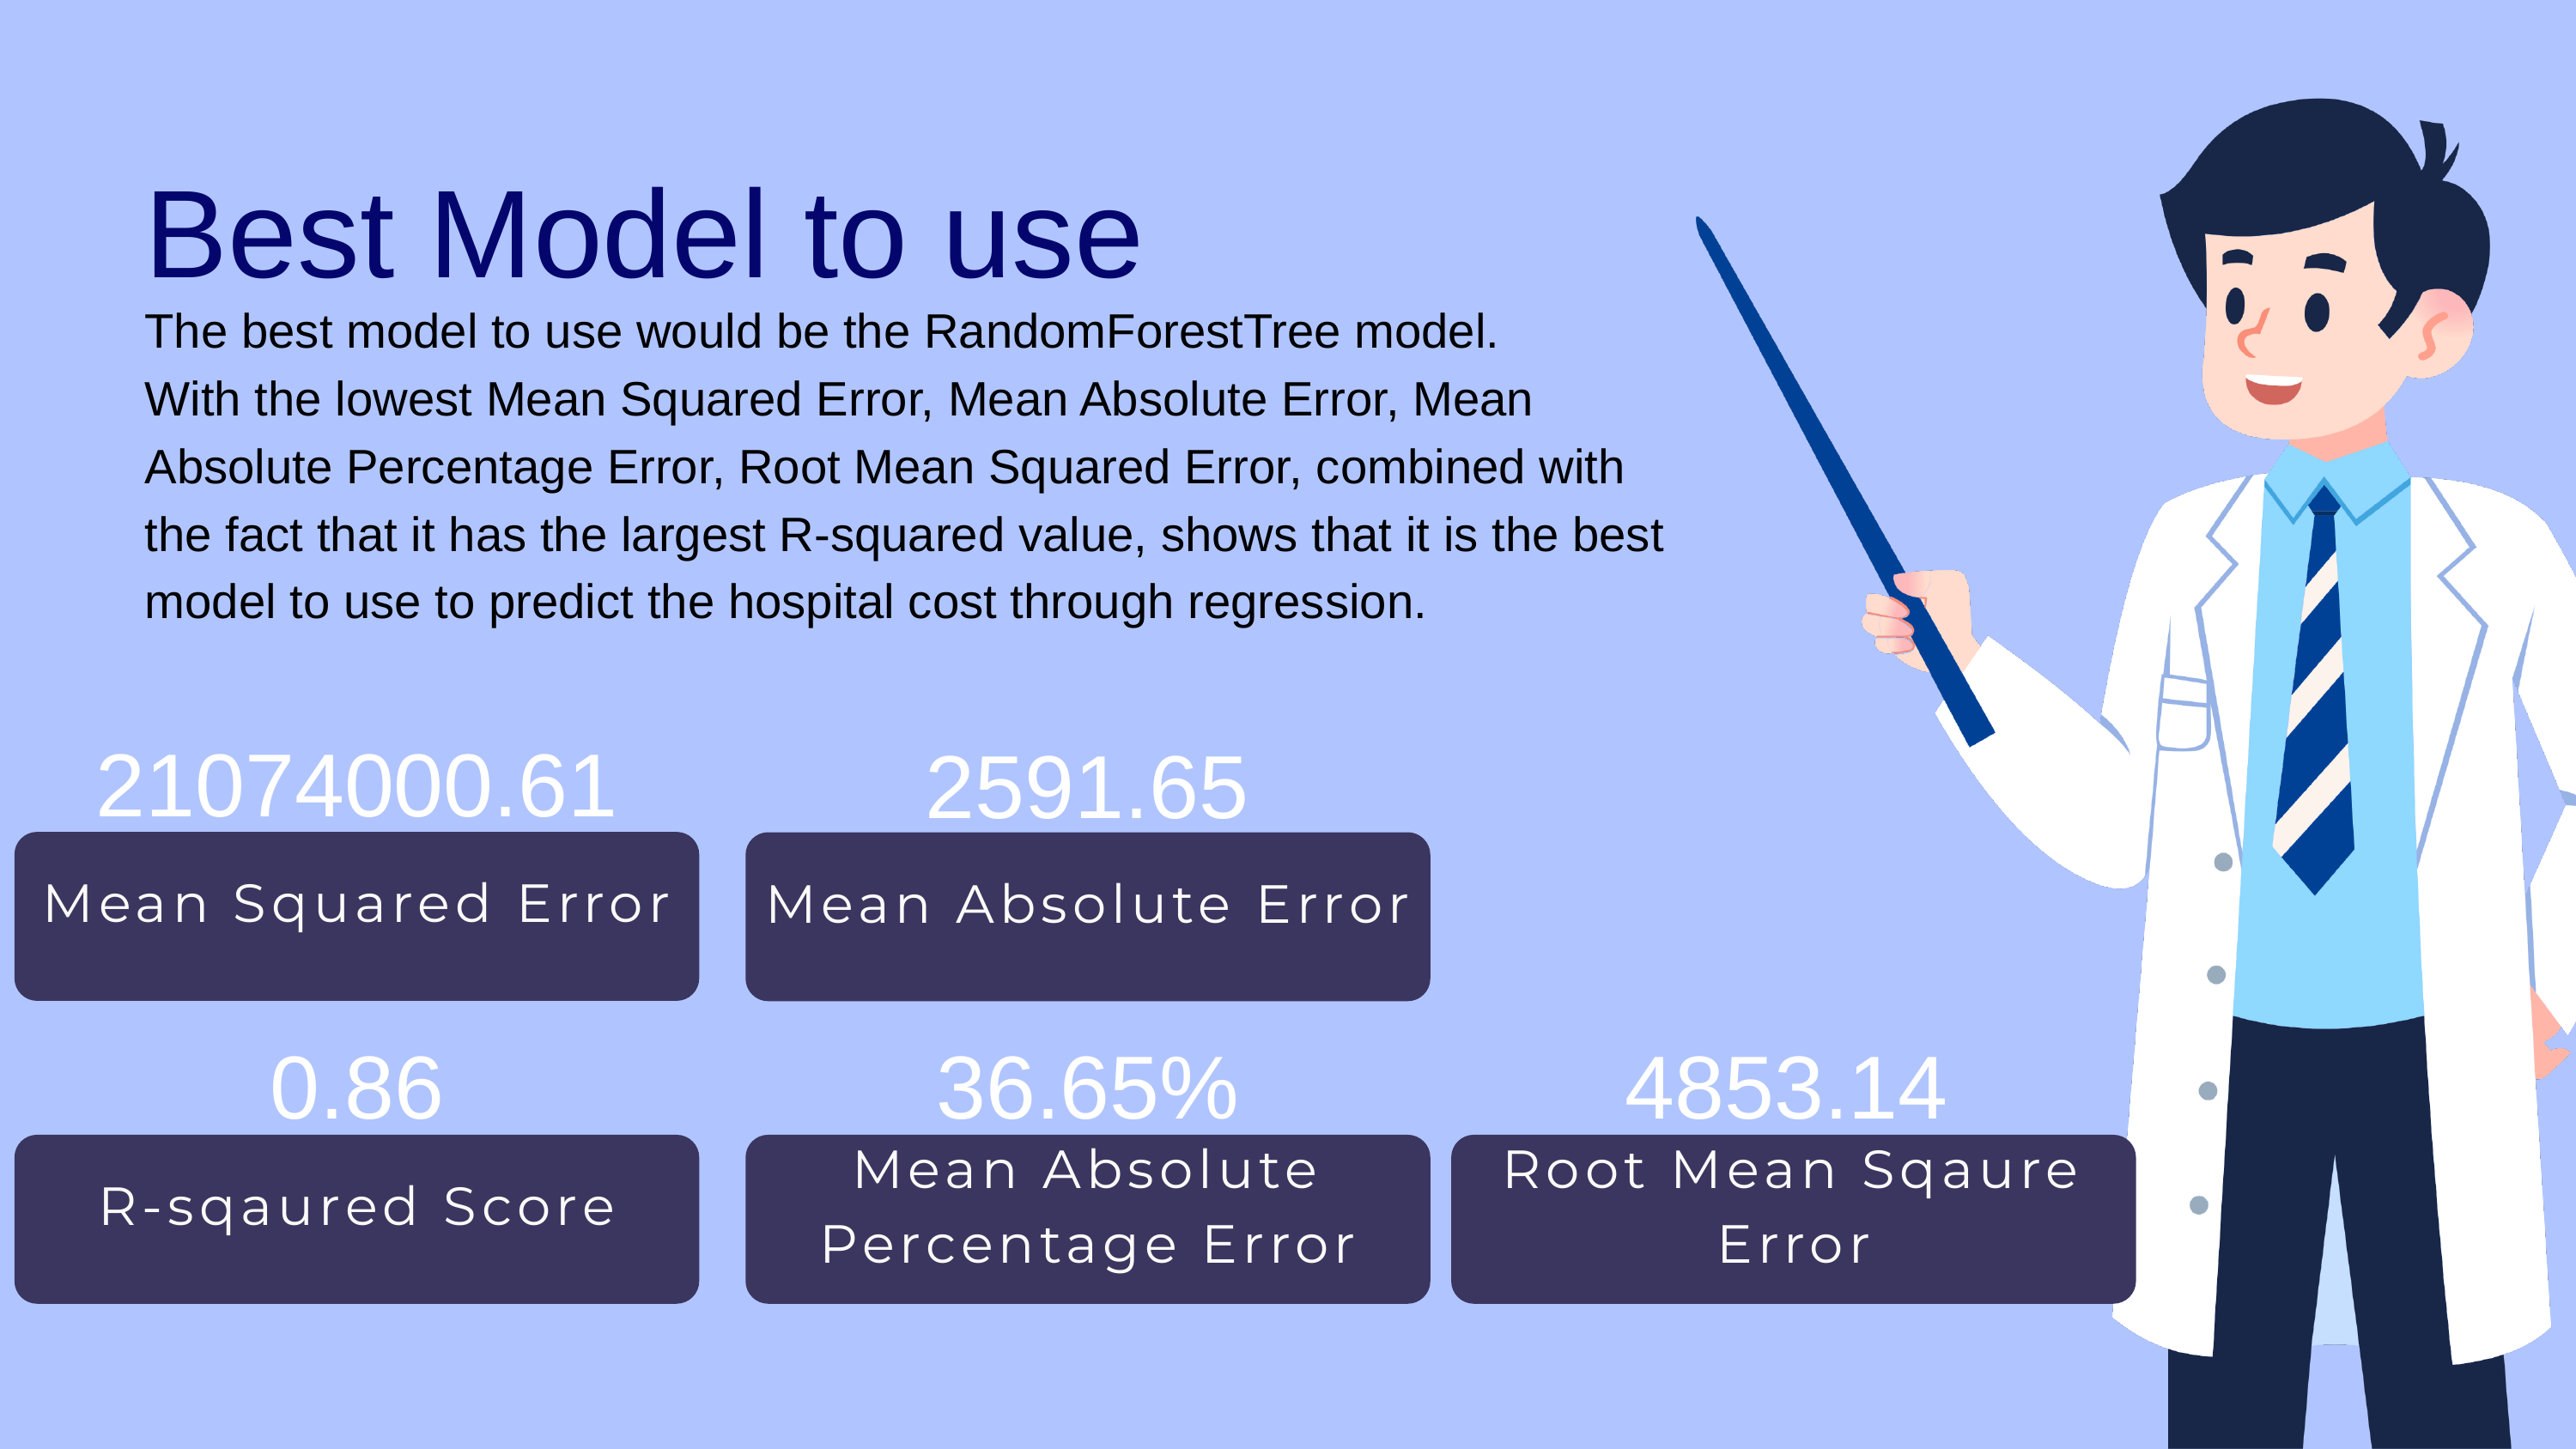

Best Model to use
The best model to use would be the RandomForestTree model.
With the lowest Mean Squared Error, Mean Absolute Error, Mean Absolute Percentage Error, Root Mean Squared Error, combined with the fact that it has the largest R-squared value, shows that it is the best model to use to predict the hospital cost through regression.

21074000.61
2591.65

Mean Squared Error

Mean Absolute Error
0.86
36.65%
4853.14

R-sqaured Score

Mean Absolute Percentage Error

Root Mean Sqaure Error